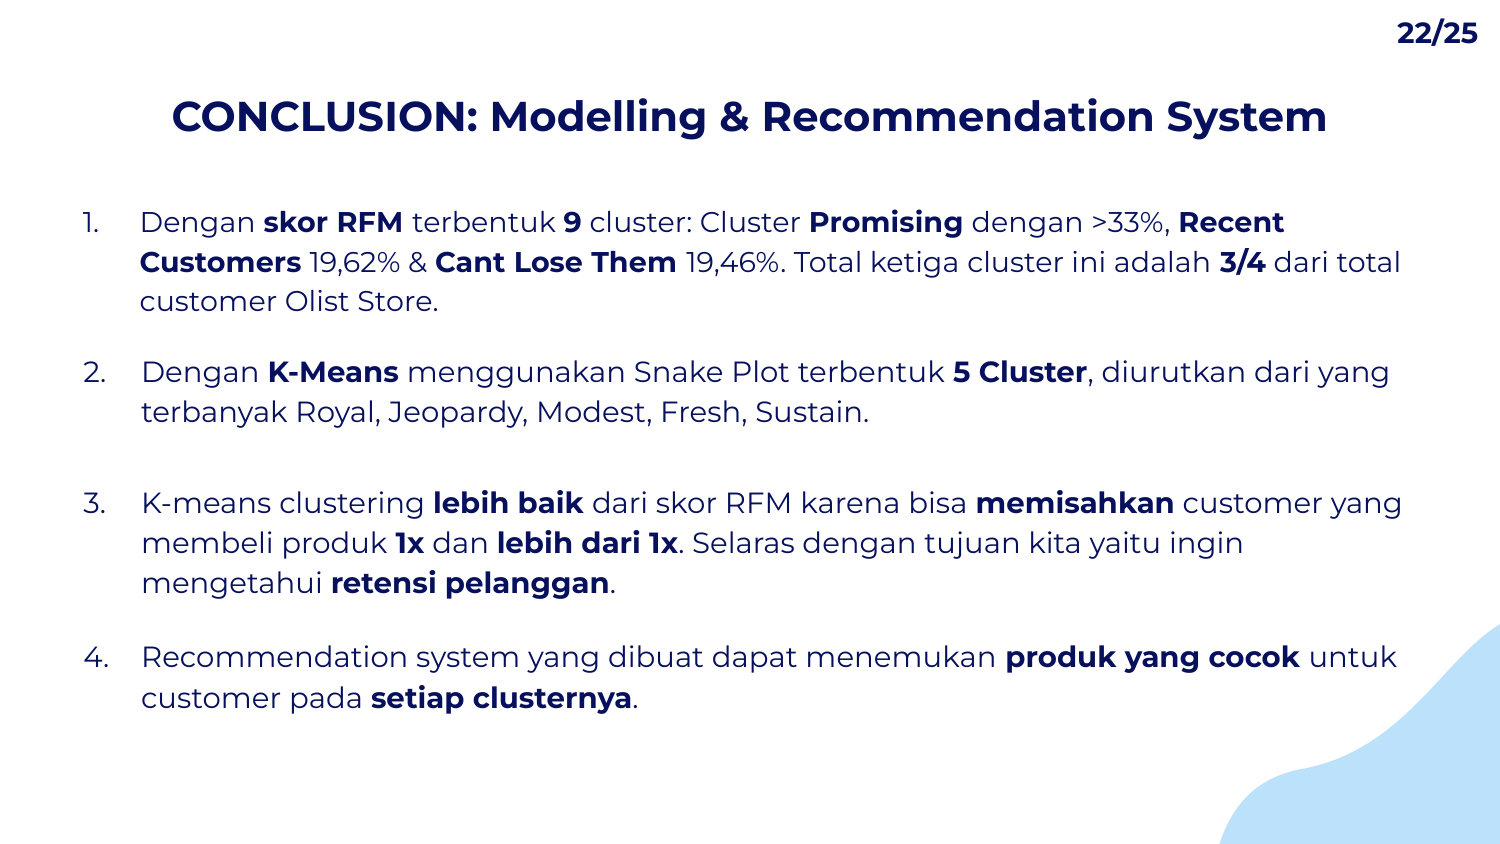

22/25
# CONCLUSION: Modelling & Recommendation System
Dengan skor RFM terbentuk 9 cluster: Cluster Promising dengan >33%, Recent Customers 19,62% & Cant Lose Them 19,46%. Total ketiga cluster ini adalah 3/4 dari total customer Olist Store.
Dengan K-Means menggunakan Snake Plot terbentuk 5 Cluster, diurutkan dari yang terbanyak Royal, Jeopardy, Modest, Fresh, Sustain.
K-means clustering lebih baik dari skor RFM karena bisa memisahkan customer yang membeli produk 1x dan lebih dari 1x. Selaras dengan tujuan kita yaitu ingin mengetahui retensi pelanggan.
Recommendation system yang dibuat dapat menemukan produk yang cocok untuk customer pada setiap clusternya.